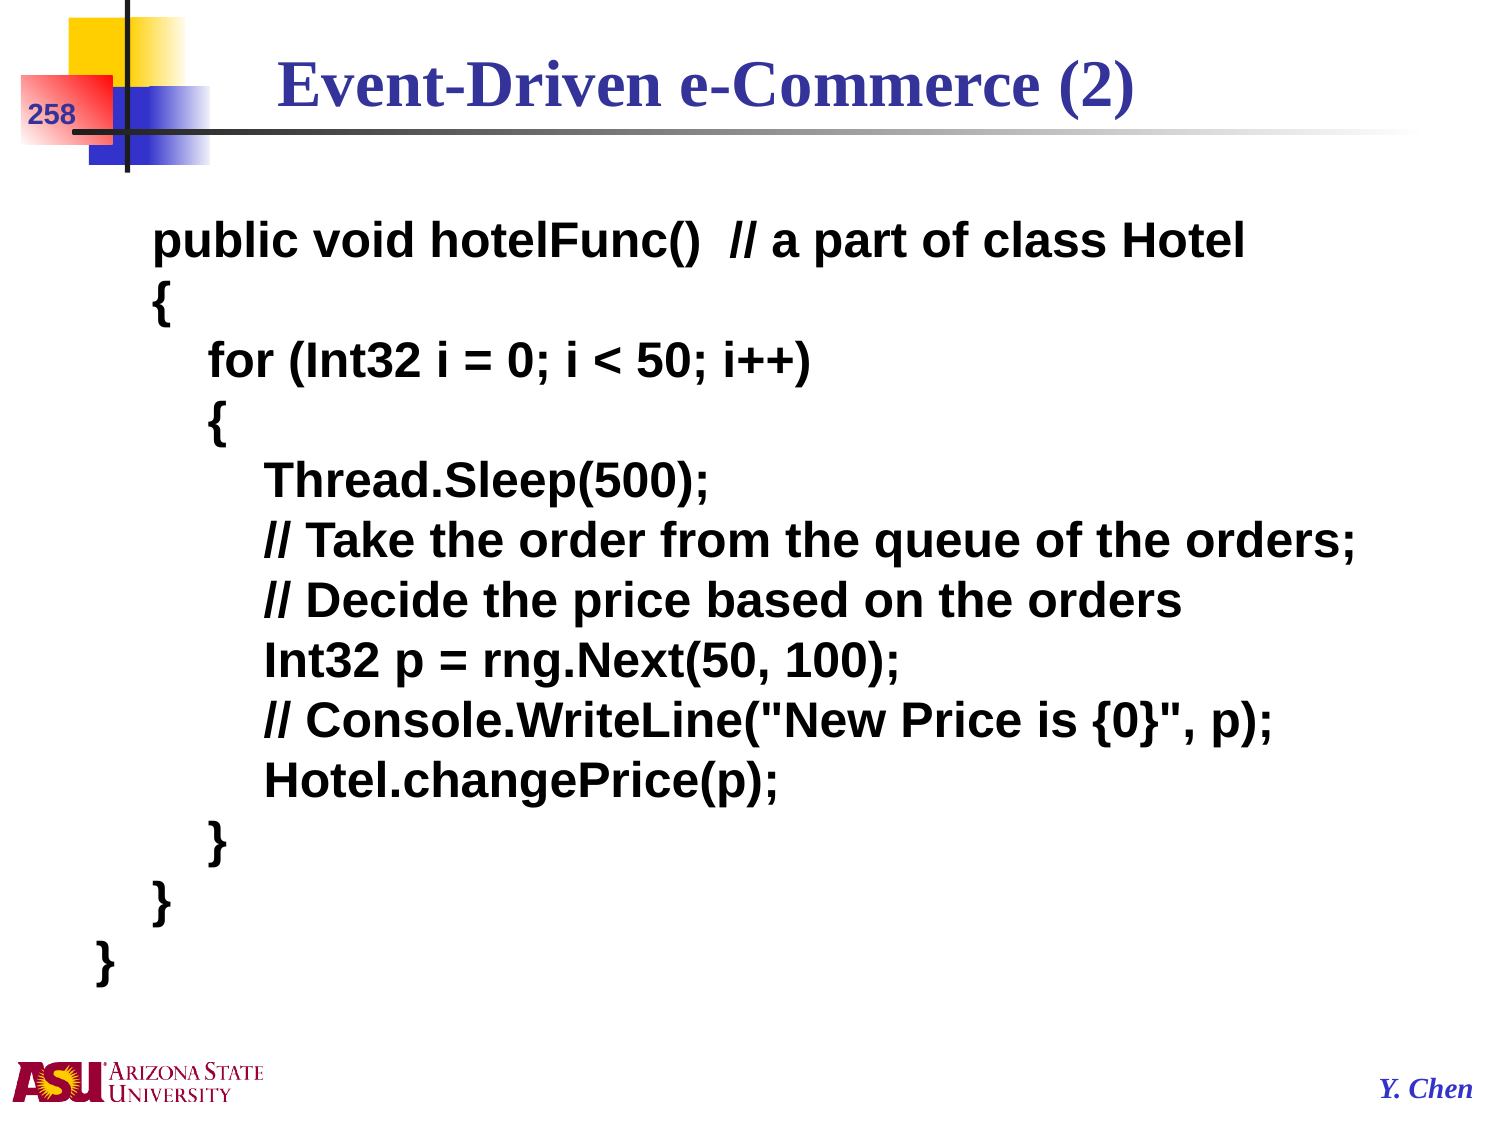

# Event-Driven e-Commerce (2)
258
        public void hotelFunc()  // a part of class Hotel
        {
            for (Int32 i = 0; i < 50; i++)
            {
                Thread.Sleep(500);
                // Take the order from the queue of the orders;
                // Decide the price based on the orders
                Int32 p = rng.Next(50, 100);
                // Console.WriteLine("New Price is {0}", p);
                Hotel.changePrice(p);
            }
        }
    }